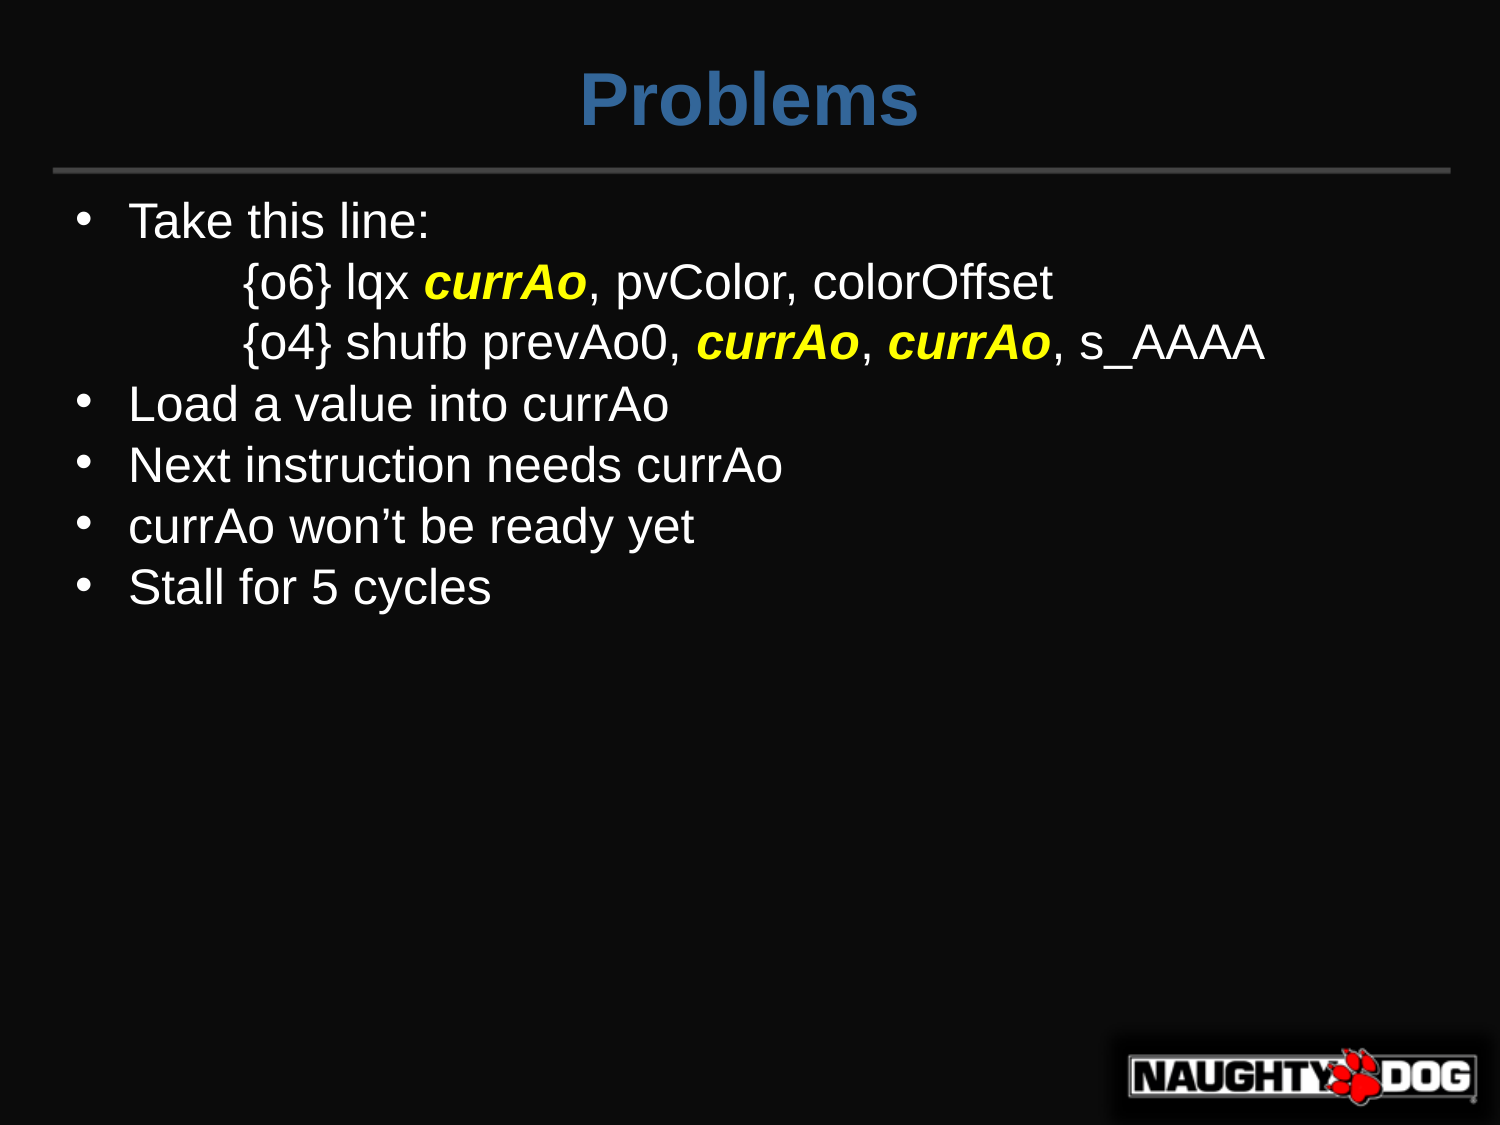

Problems
Take this line:
            {o6} lqx currAo, pvColor, colorOffset
            {o4} shufb prevAo0, currAo, currAo, s_AAAA
Load a value into currAo
Next instruction needs currAo
currAo won’t be ready yet
Stall for 5 cycles